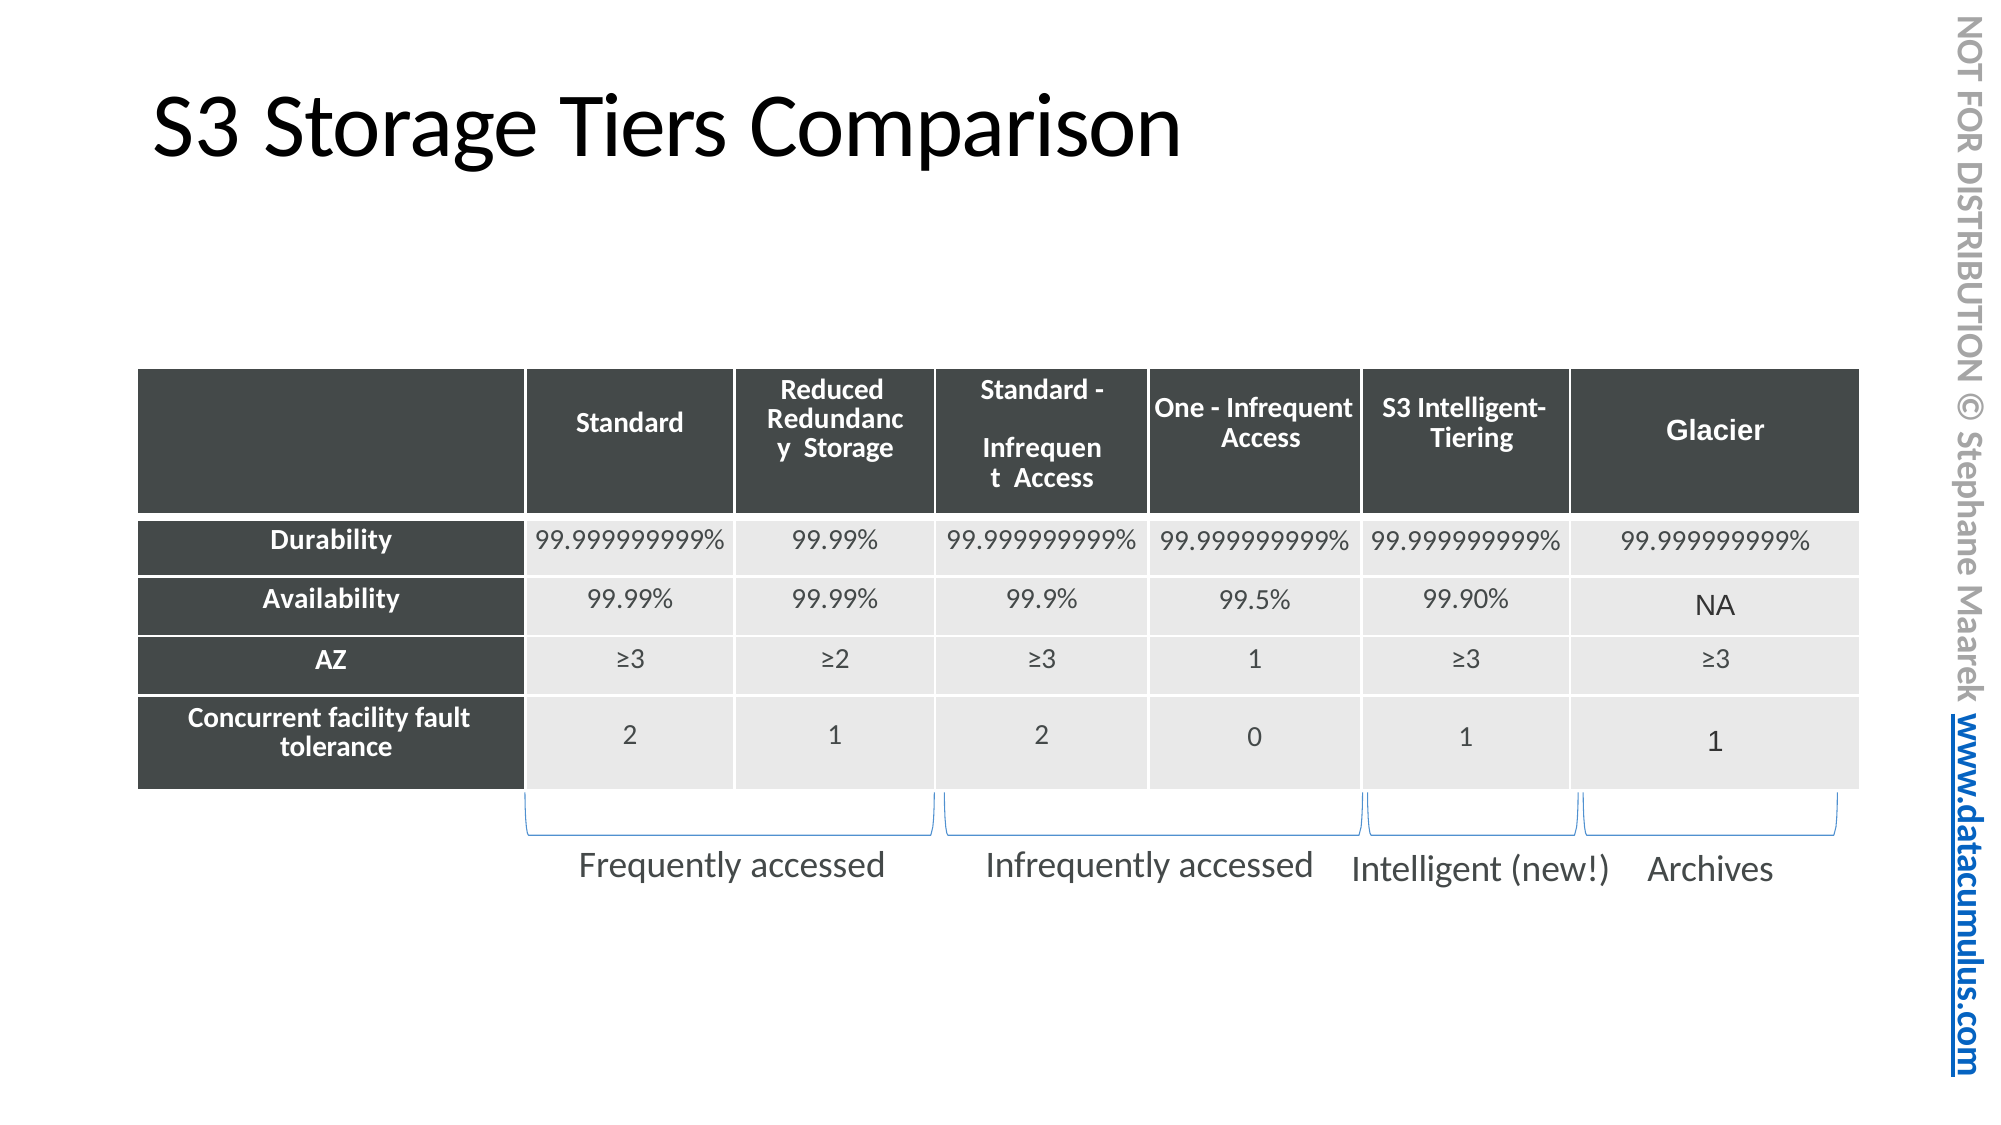

NOT FOR DISTRIBUTION © Stephane Maarek www.datacumulus.com
# S3 Storage Tiers Comparison
|  | Standard | Reduced Redundancy Storage | Standard - Infrequent Access | One - Infrequent Access | S3 Intelligent- Tiering | Glacier |
| --- | --- | --- | --- | --- | --- | --- |
| Durability | 99.999999999% | 99.99% | 99.999999999% | 99.999999999% | 99.999999999% | 99.999999999% |
| Availability | 99.99% | 99.99% | 99.9% | 99.5% | 99.90% | NA |
| AZ | ≥3 | ≥2 | ≥3 | 1 | ≥3 | ≥3 |
| Concurrent facility fault tolerance | 2 | 1 | 2 | 0 | 1 | 1 |

Frequently accessed
Infrequently accessed
Intelligent (new!)
Archives
© Stephane Maarek